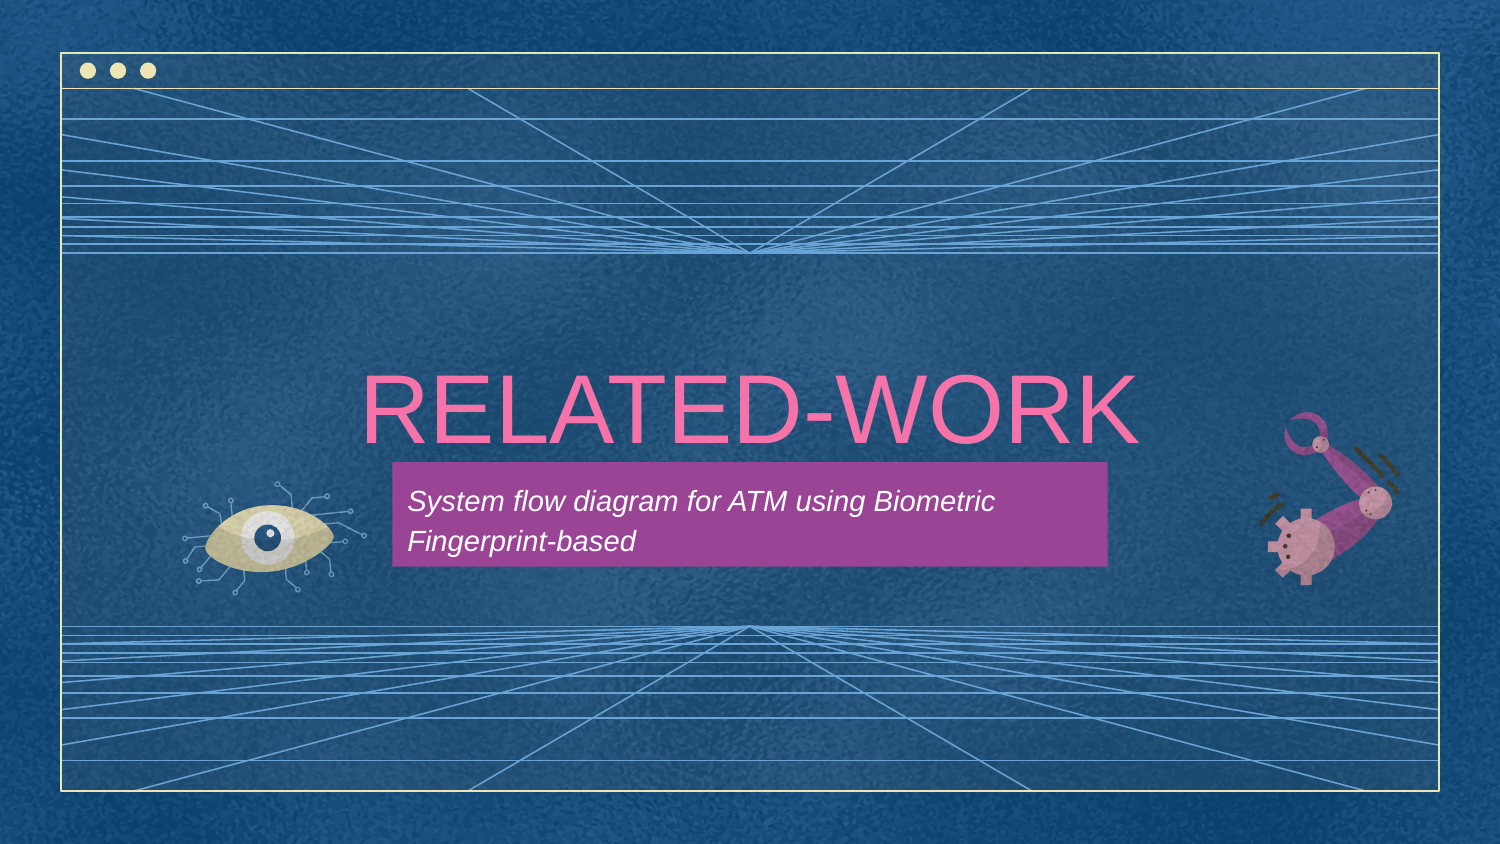

#
RELATED-WORK
System flow diagram for ATM using Biometric Fingerprint-based